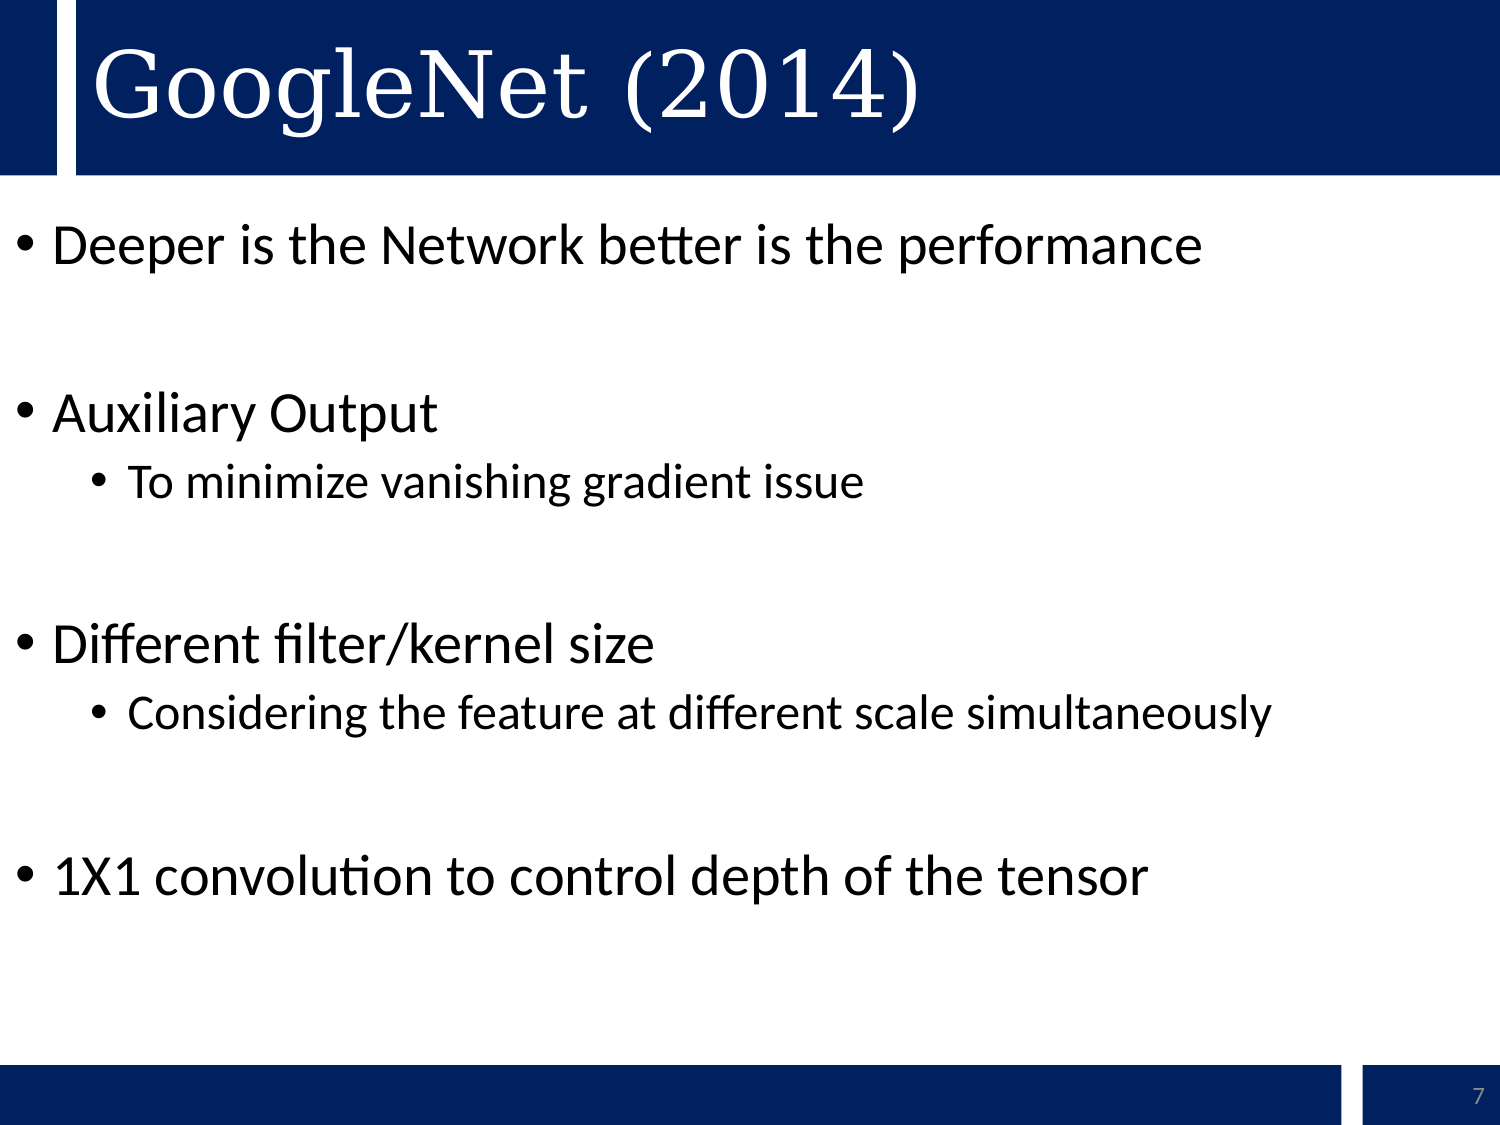

# GoogleNet (2014)
Deeper is the Network better is the performance

Auxiliary Output
To minimize vanishing gradient issue

Different filter/kernel size
Considering the feature at different scale simultaneously

1X1 convolution to control depth of the tensor

7